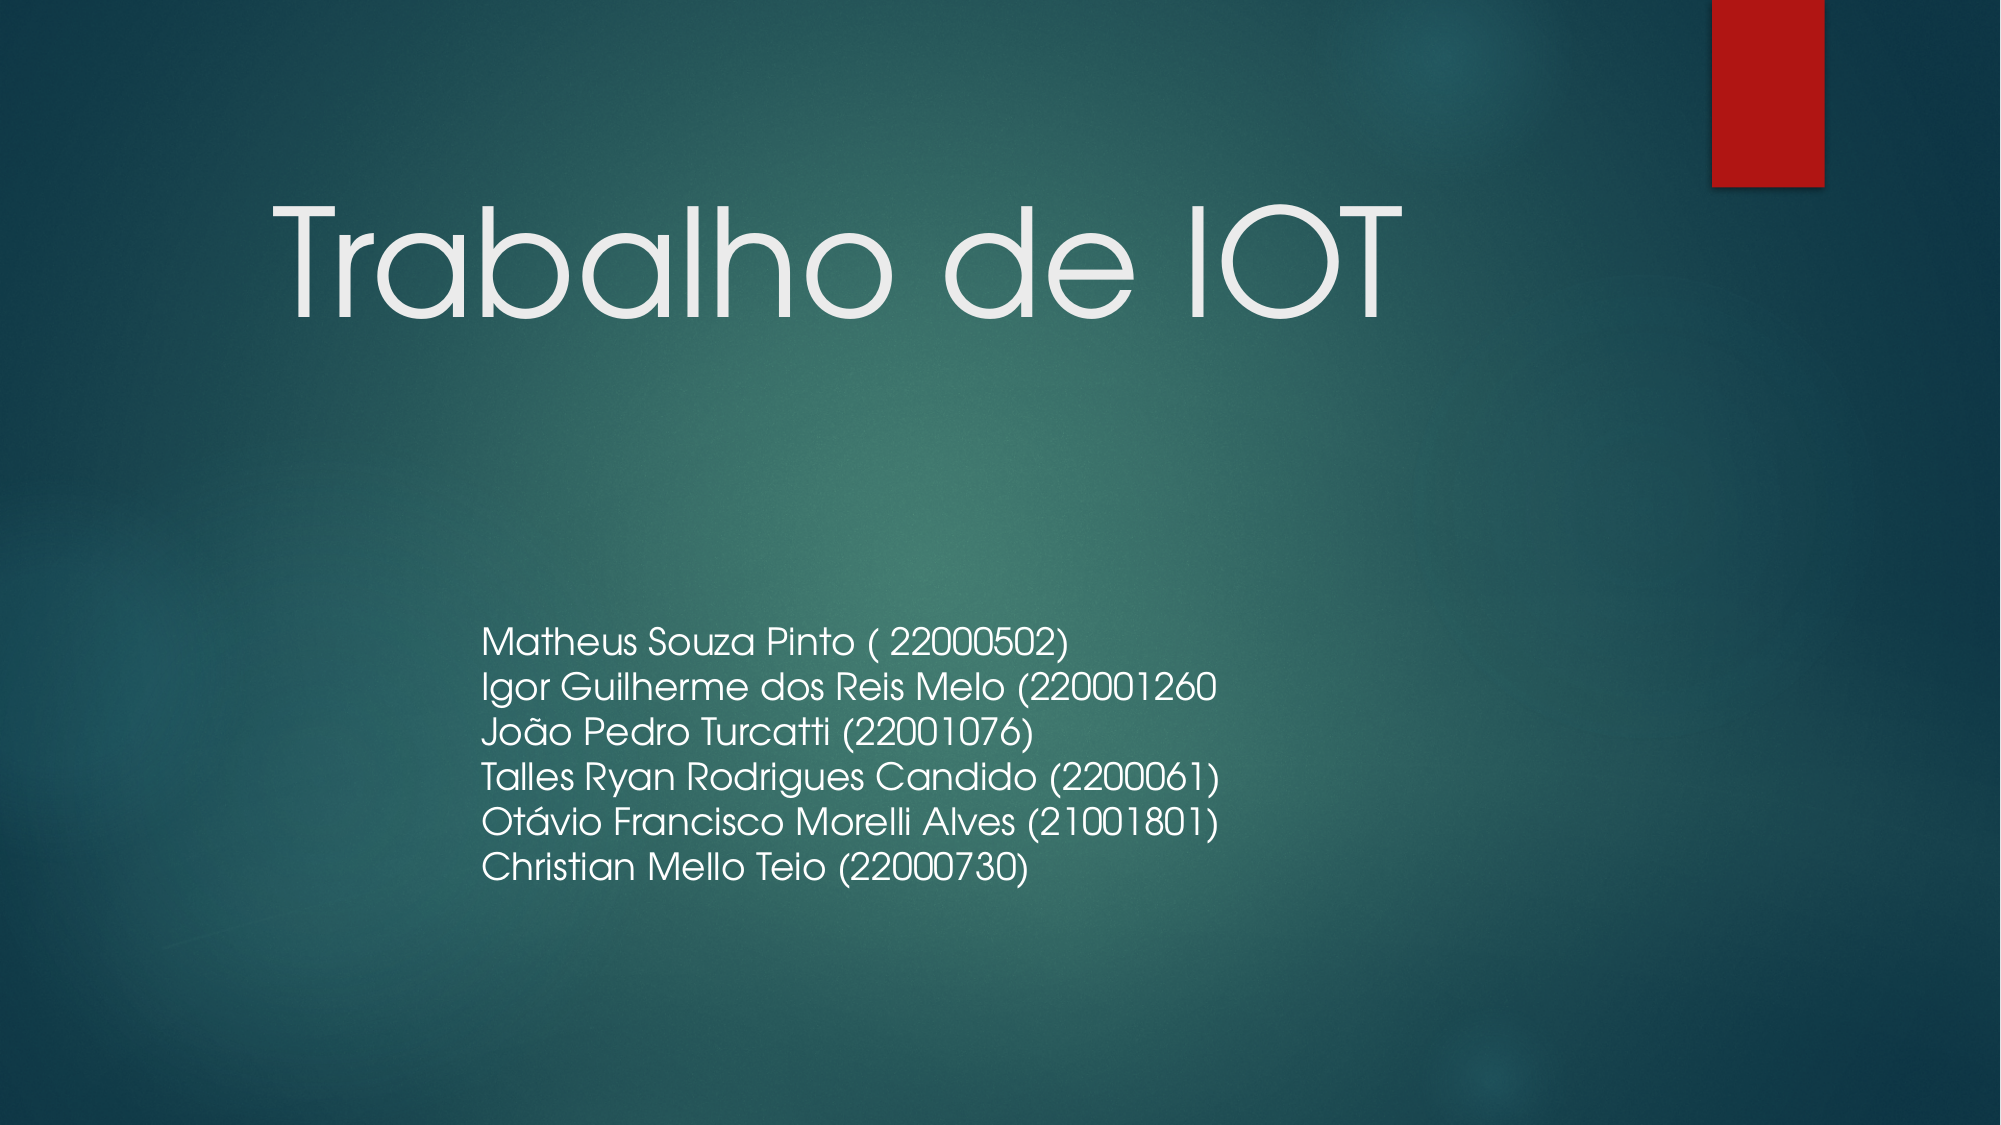

# Trabalho de IOT
Matheus Souza Pinto ( 22000502)
Igor Guilherme dos Reis Melo (220001260
João Pedro Turcatti (22001076)
Talles Ryan Rodrigues Candido (2200061)
Otávio Francisco Morelli Alves (21001801)
Christian Mello Teio (22000730)